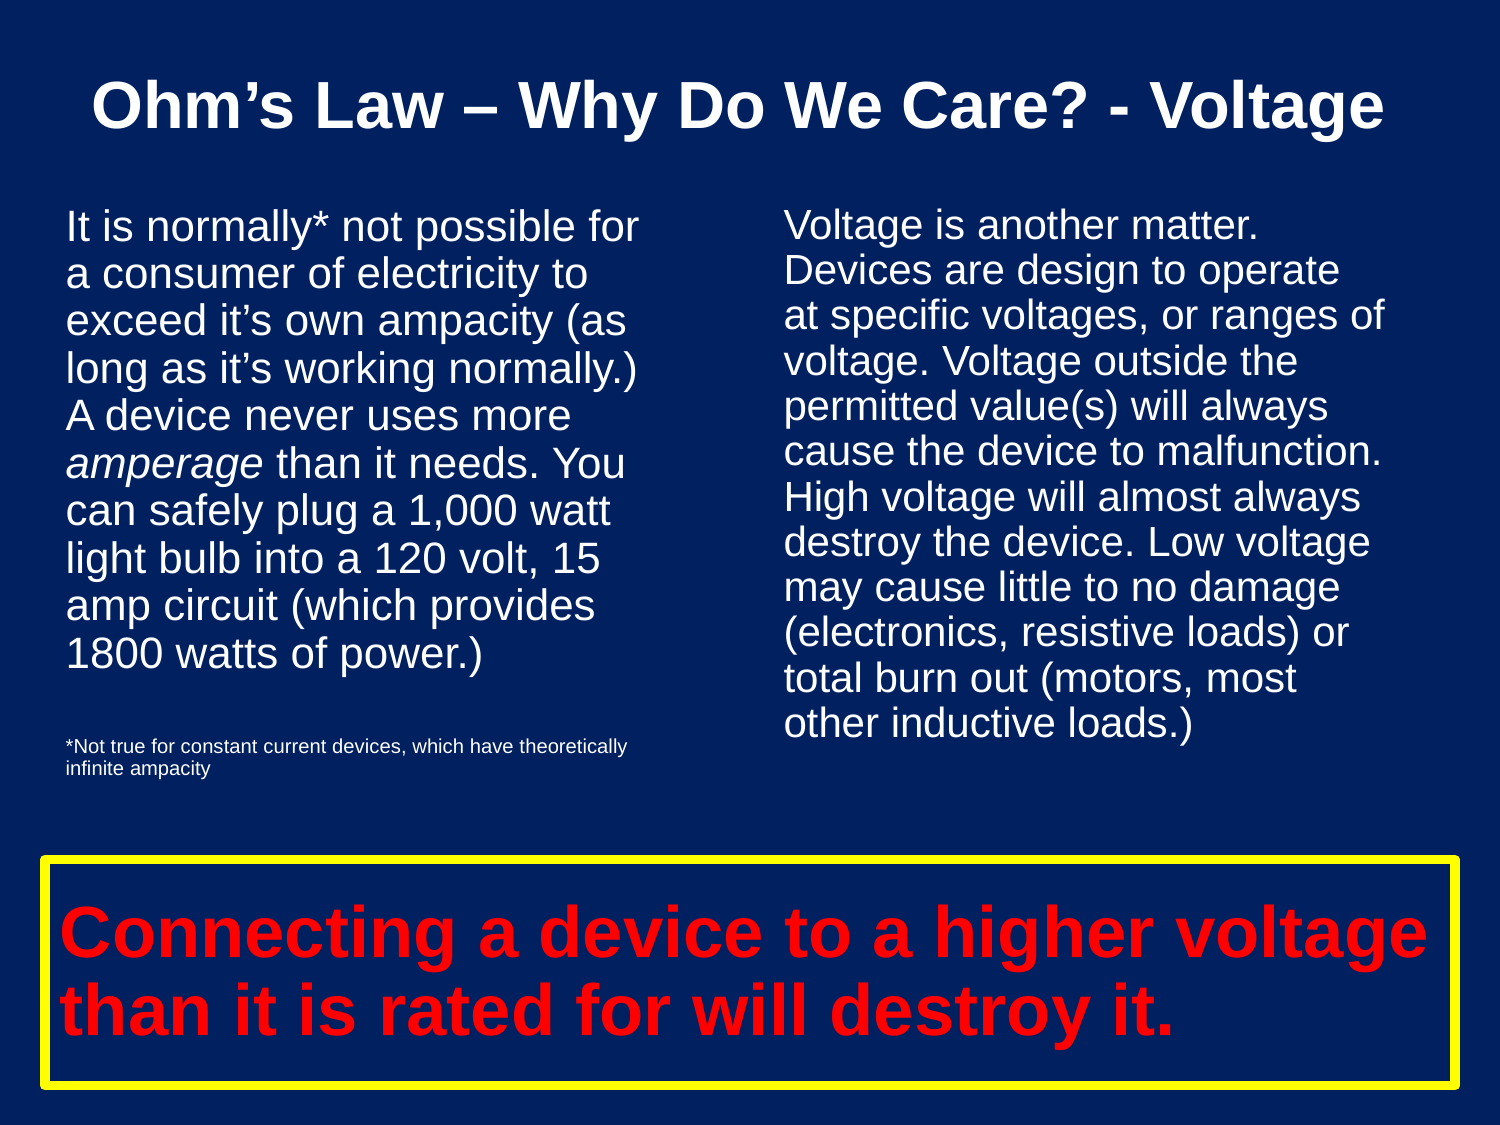

# Ohm’s Law – Why Do We Care? - Voltage
It is normally* not possible for a consumer of electricity to exceed it’s own ampacity (as long as it’s working normally.) A device never uses more amperage than it needs. You can safely plug a 1,000 watt light bulb into a 120 volt, 15 amp circuit (which provides 1800 watts of power.)

*Not true for constant current devices, which have theoretically infinite ampacity
Voltage is another matter. Devices are design to operate at specific voltages, or ranges of voltage. Voltage outside the permitted value(s) will always cause the device to malfunction. High voltage will almost always destroy the device. Low voltage may cause little to no damage (electronics, resistive loads) or total burn out (motors, most other inductive loads.)
Connecting a device to a higher voltage than it is rated for will destroy it.